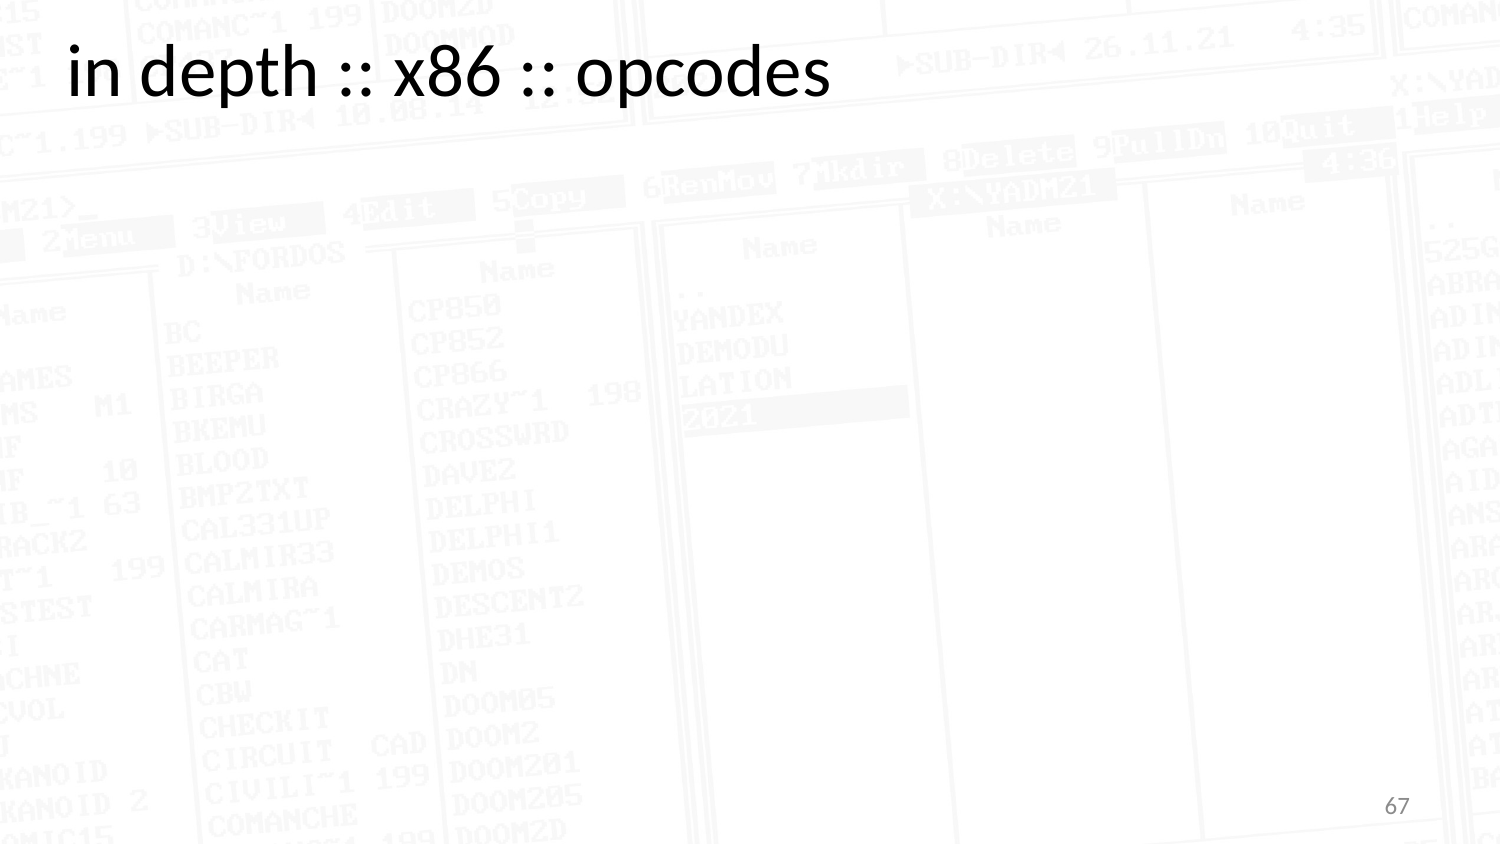

in depth :: x86 :: opcodes

67